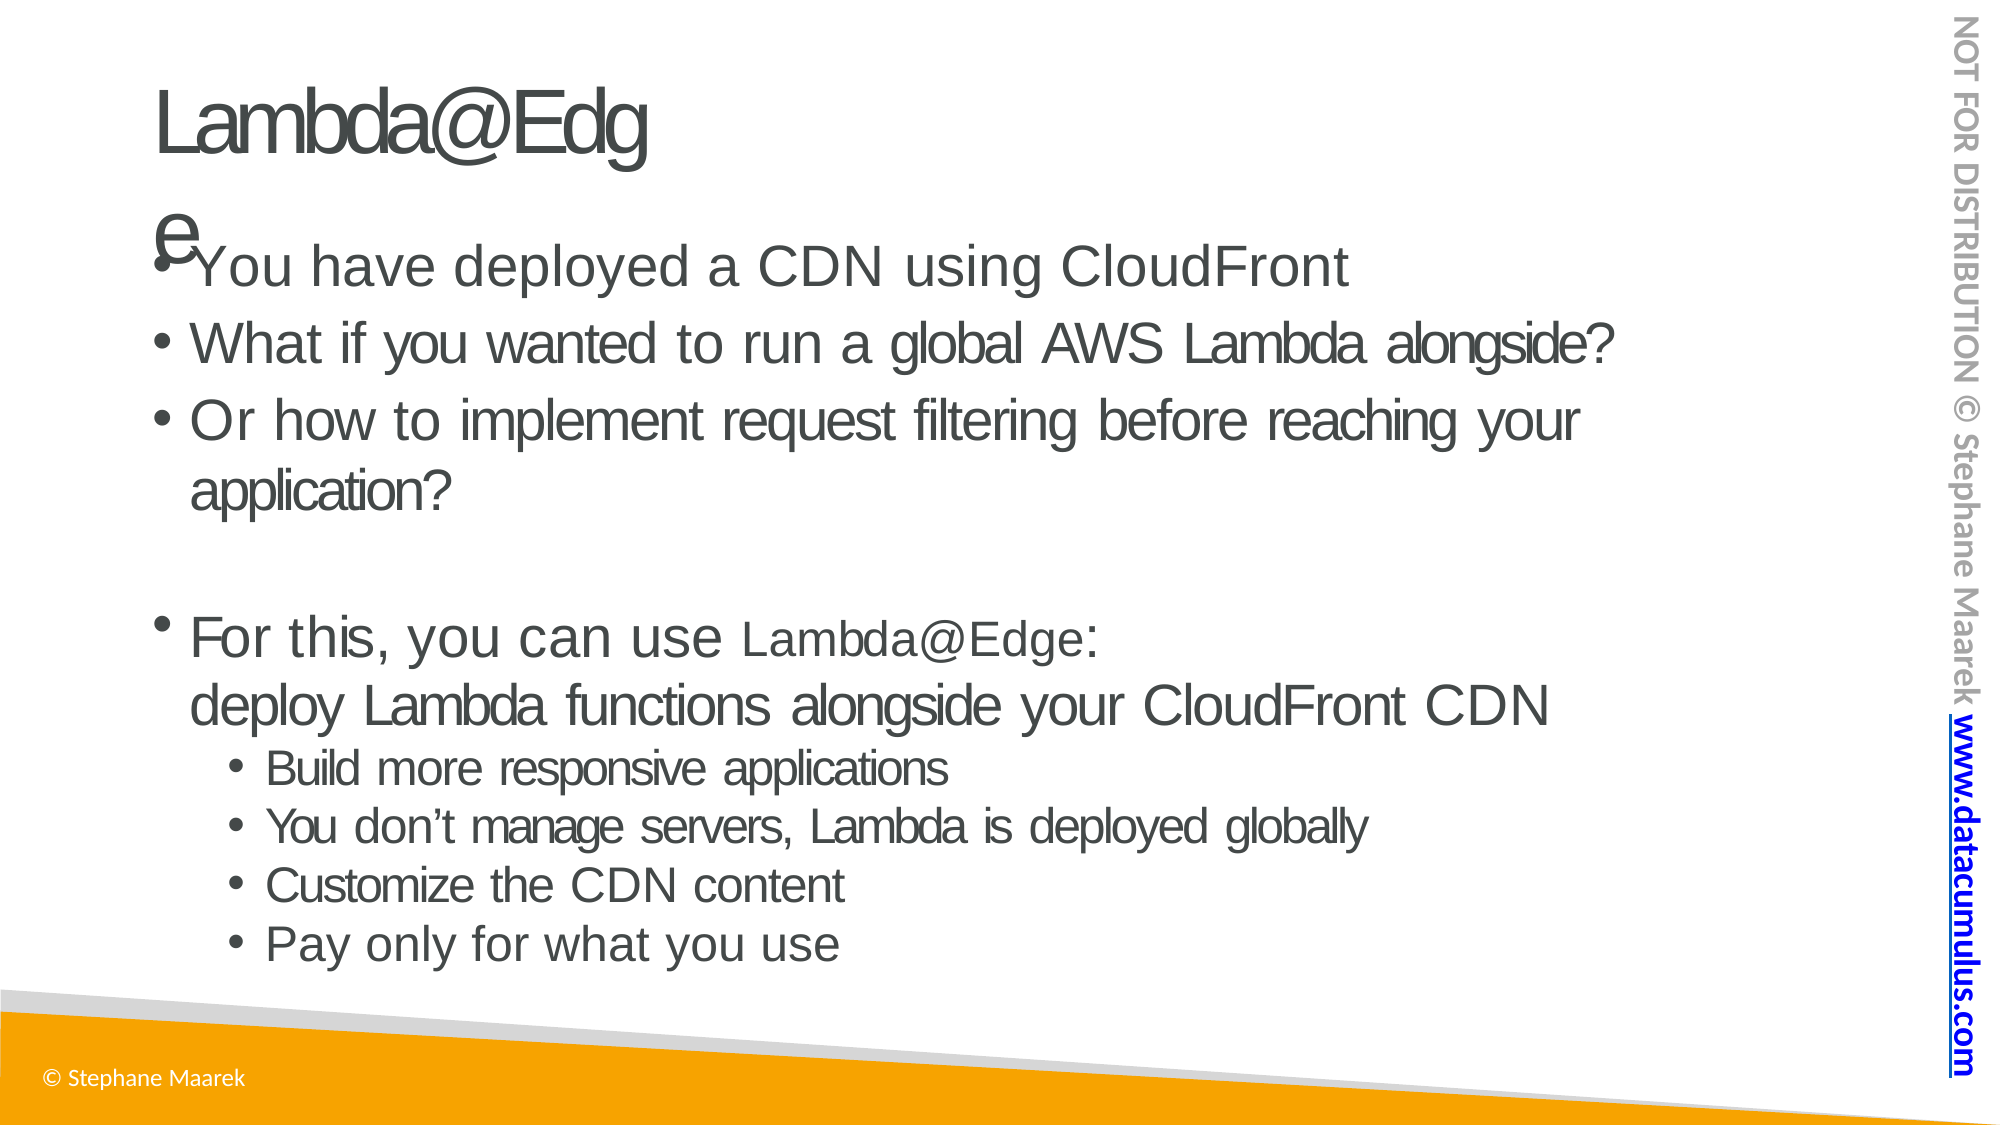

NOT FOR DISTRIBUTION © Stephane Maarek www.datacumulus.com
# Lambda@Edge
You have deployed a CDN using CloudFront
What if you wanted to run a global AWS Lambda alongside?
Or how to implement request filtering before reaching your application?

For this, you can use Lambda@Edge:
deploy Lambda functions alongside your CloudFront CDN
Build more responsive applications
You don’t manage servers, Lambda is deployed globally
Customize the CDN content
Pay only for what you use
© Stephane Maarek